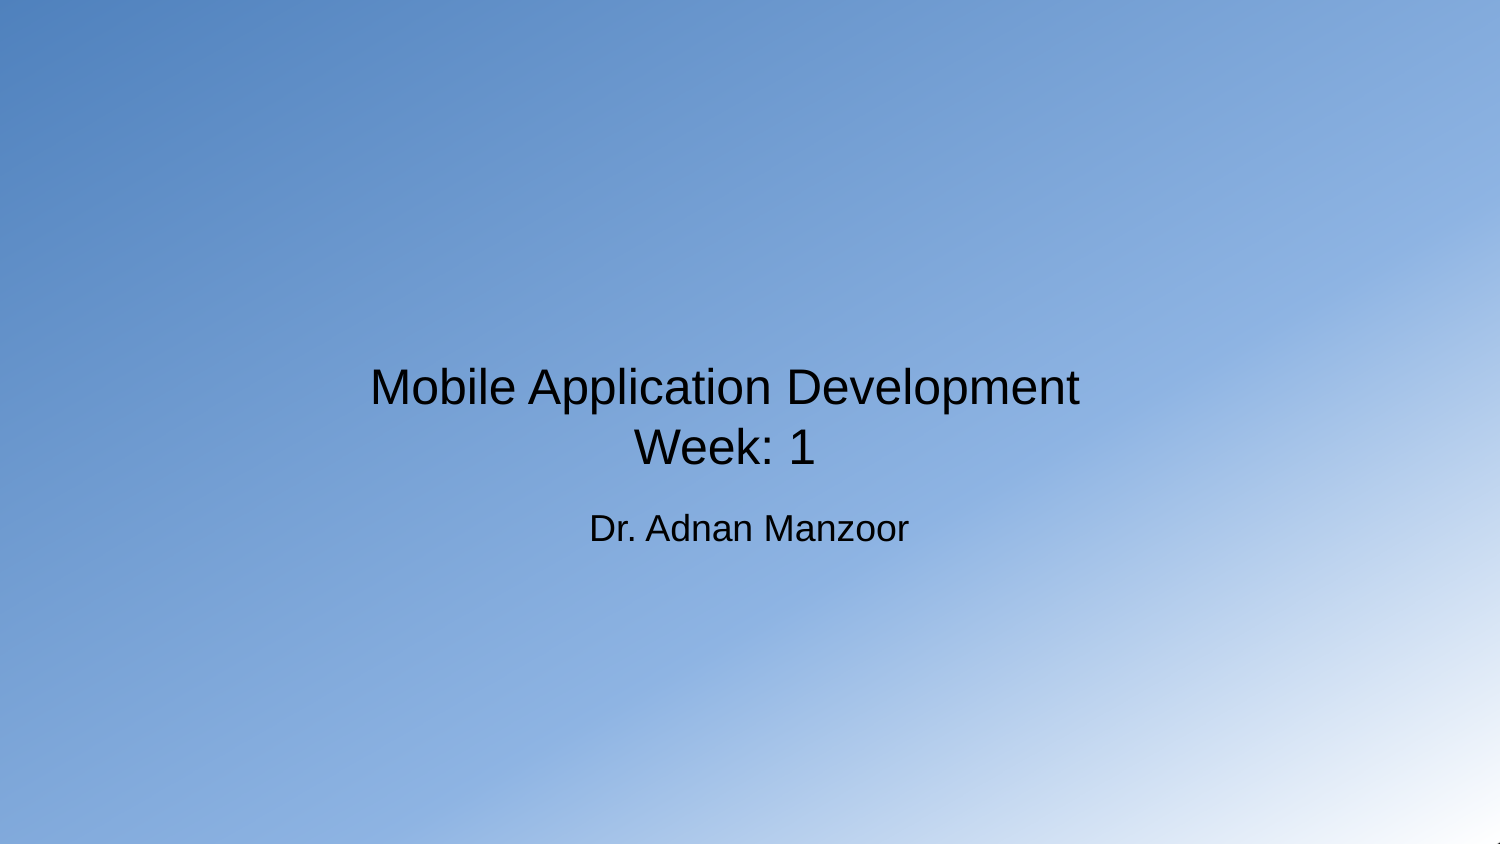

Mobile Application Development
Week: 1
Dr. Adnan Manzoor